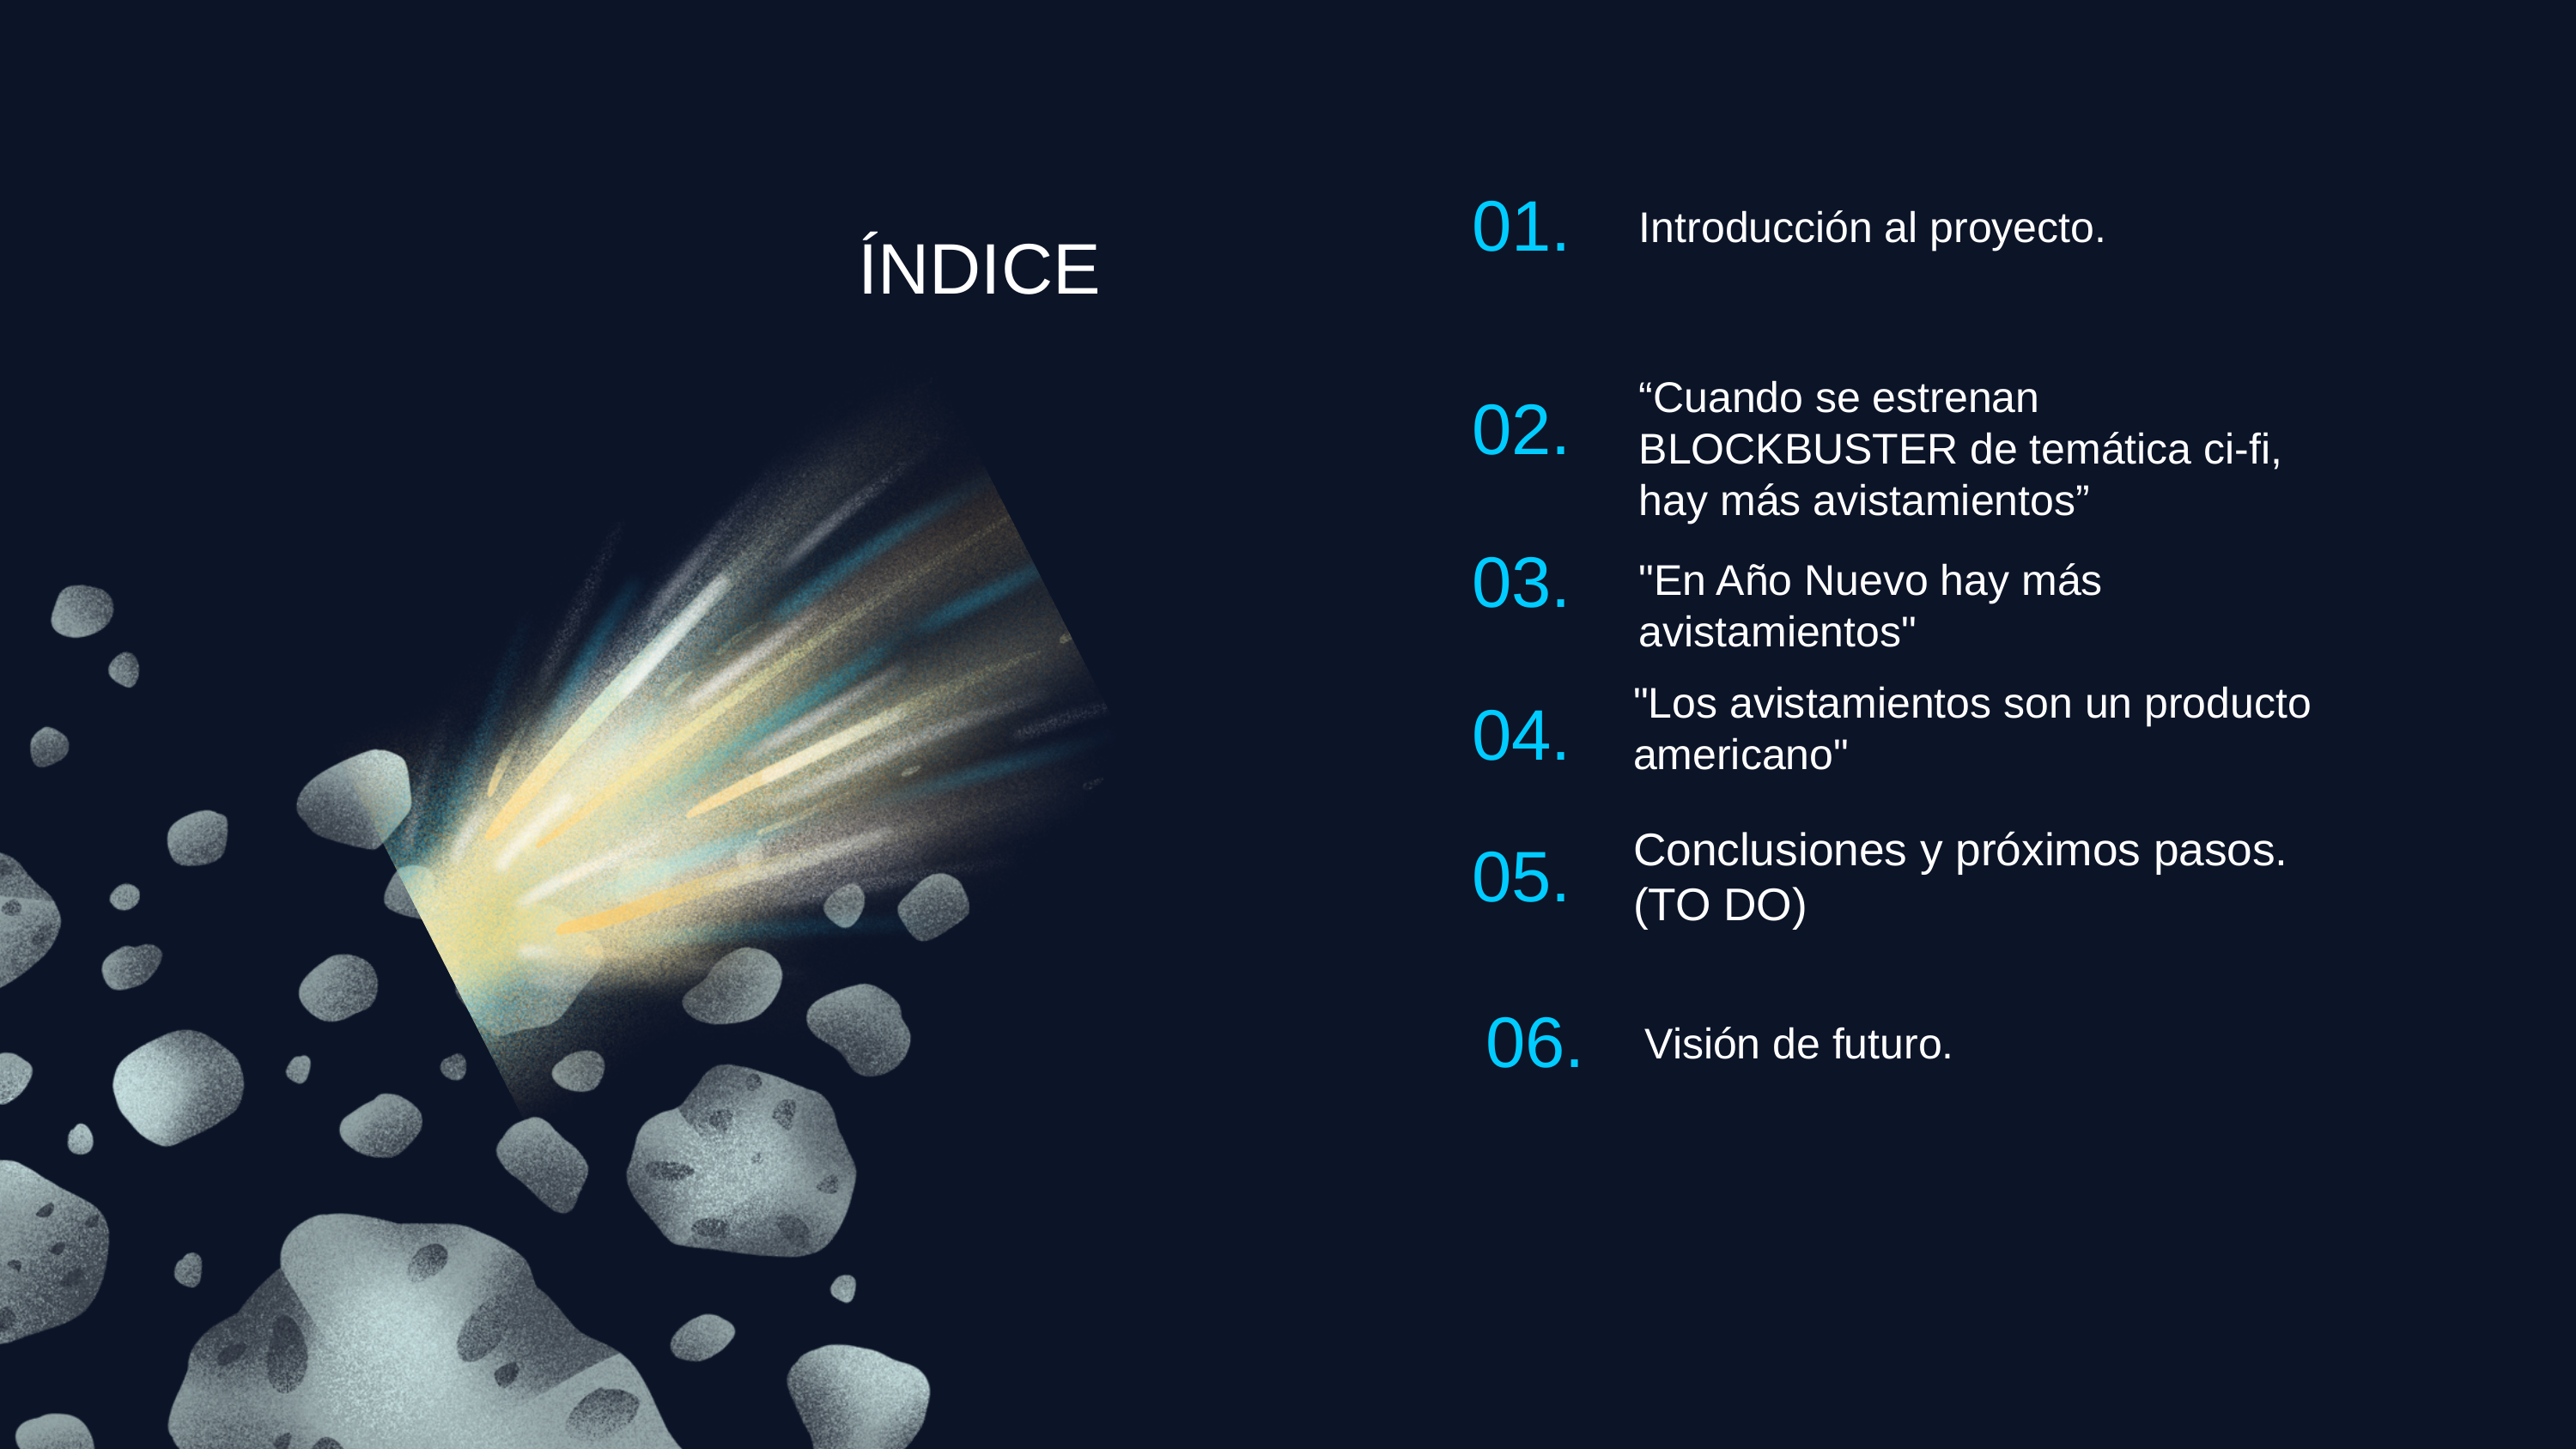

01.
Introducción al proyecto.
ÍNDICE

“Cuando se estrenan BLOCKBUSTER de temática ci-fi, hay más avistamientos”

02.
03.
"En Año Nuevo hay más avistamientos"

"Los avistamientos son un producto americano"

04.
Conclusiones y próximos pasos.
(TO DO)
05.
06.
Visión de futuro.